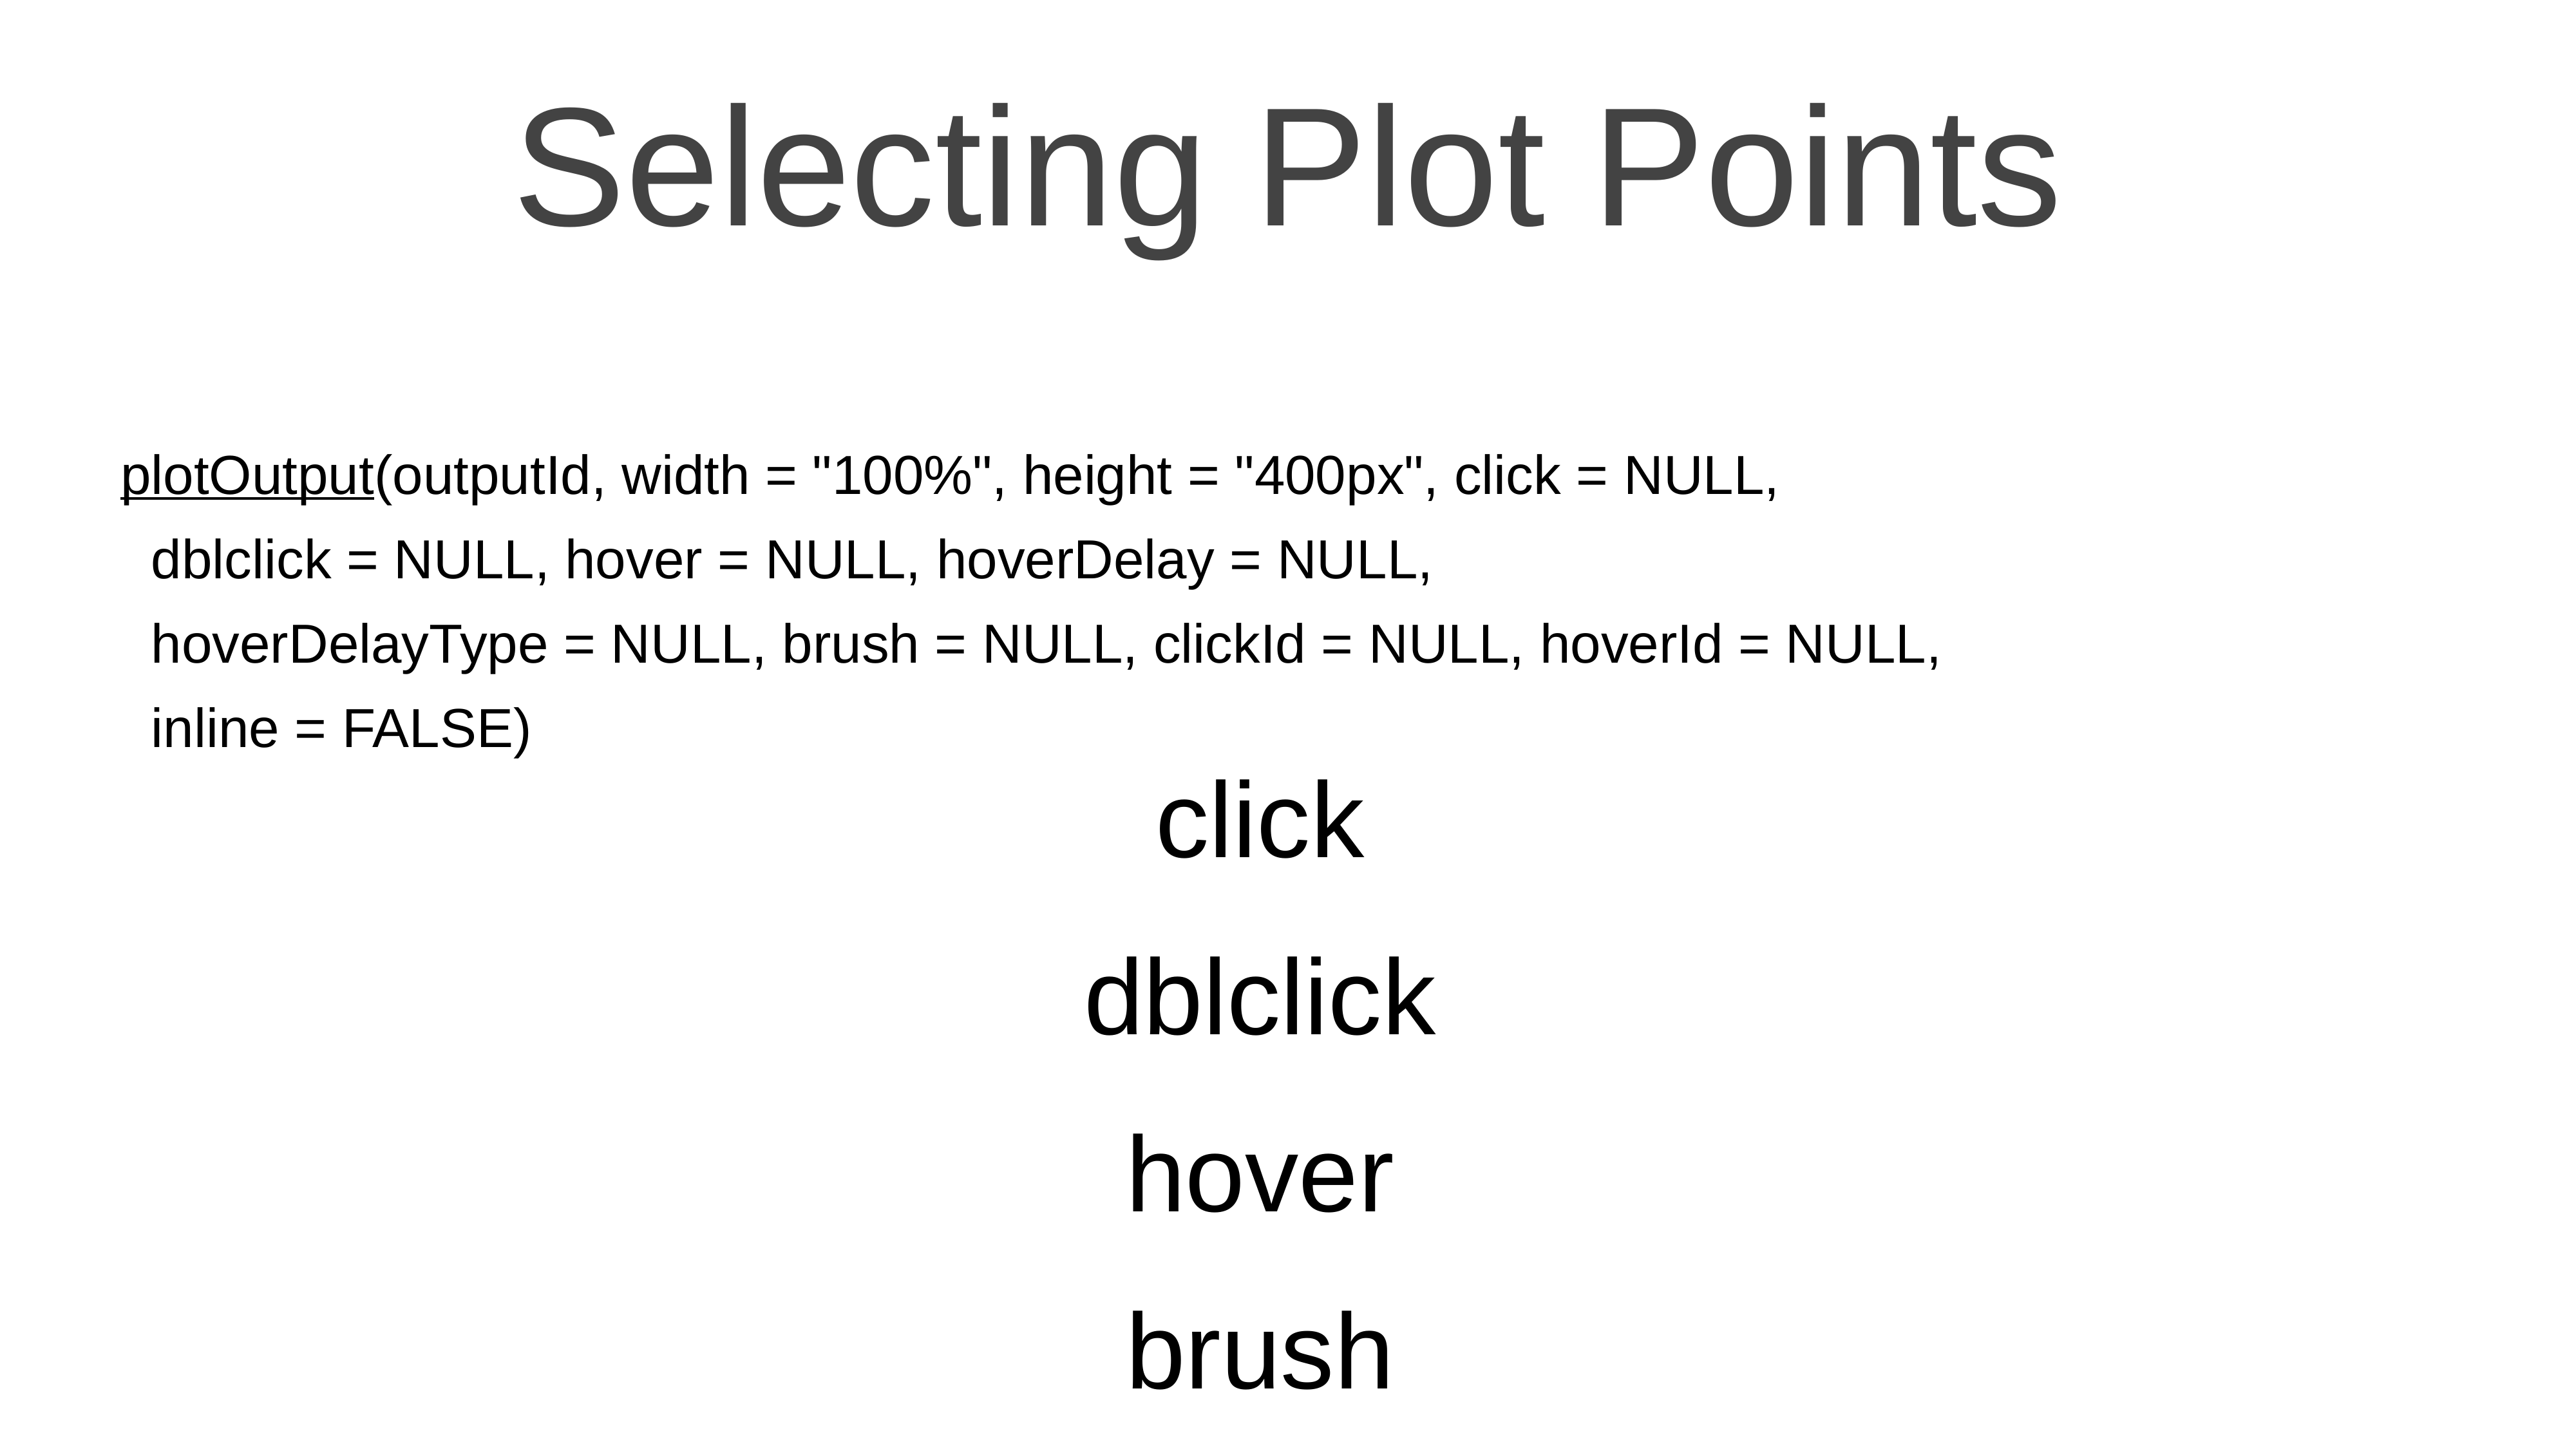

# Selecting Plot Points
plotOutput(outputId, width = "100%", height = "400px", click = NULL,
  dblclick = NULL, hover = NULL, hoverDelay = NULL,
  hoverDelayType = NULL, brush = NULL, clickId = NULL, hoverId = NULL,
  inline = FALSE)
click
dblclick
hover
brush